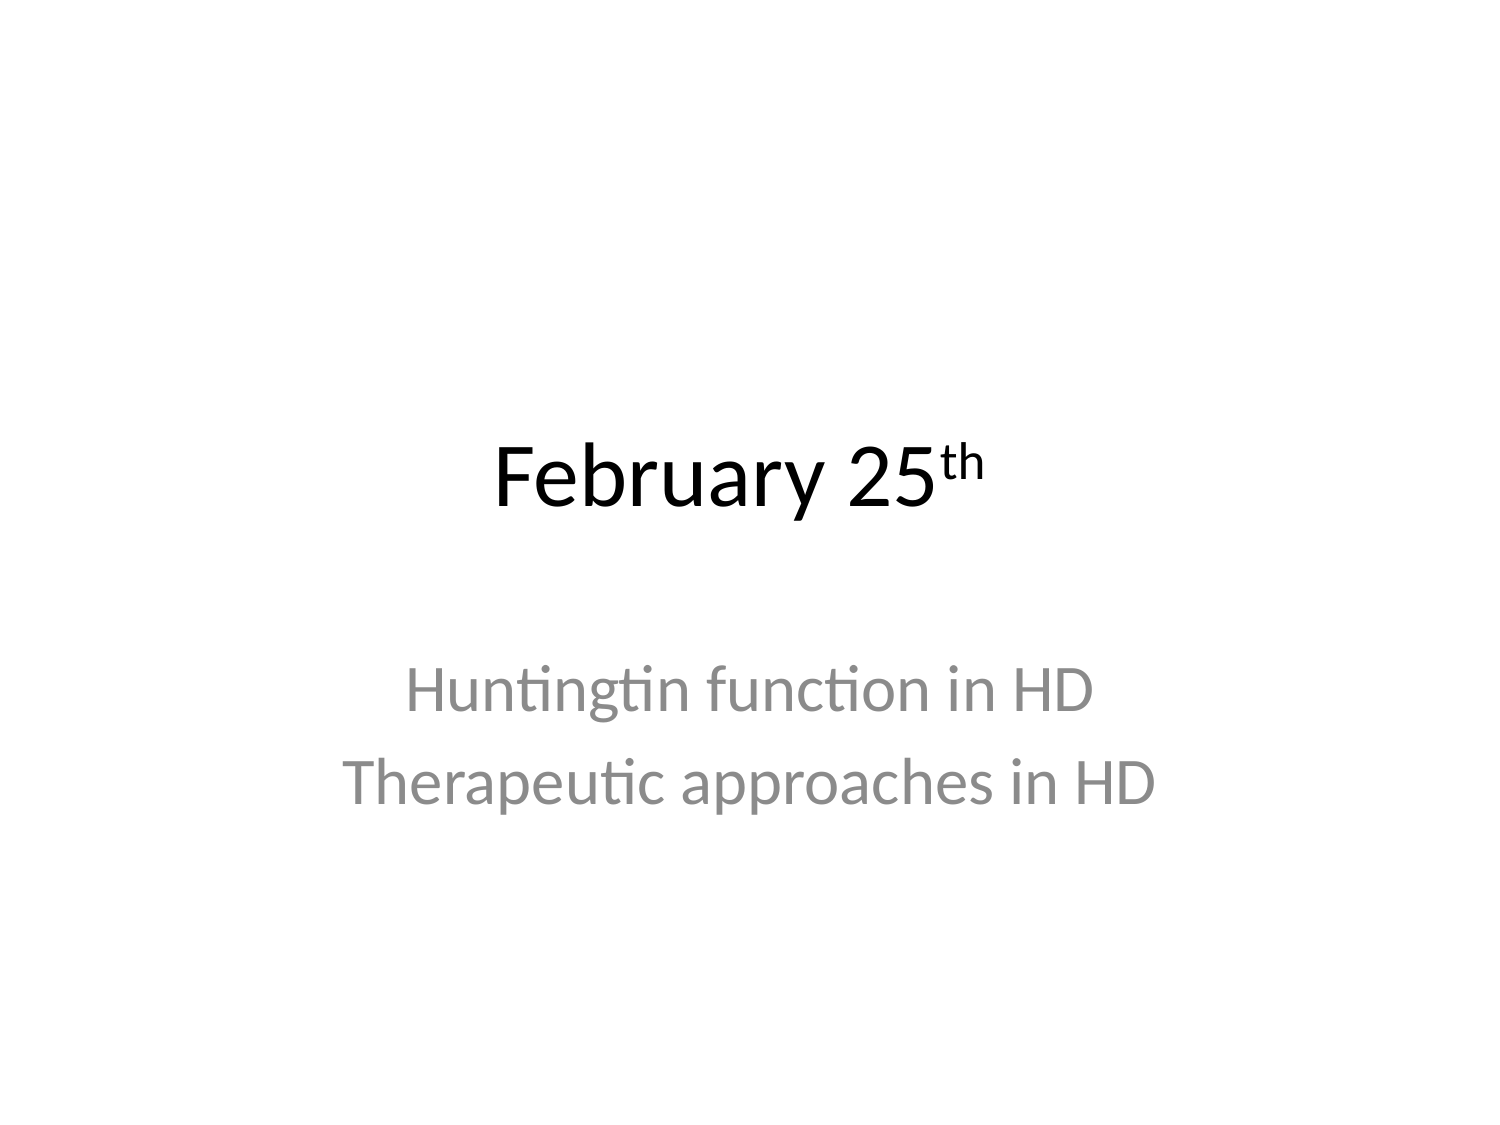

# February 25th
Huntingtin function in HD
Therapeutic approaches in HD